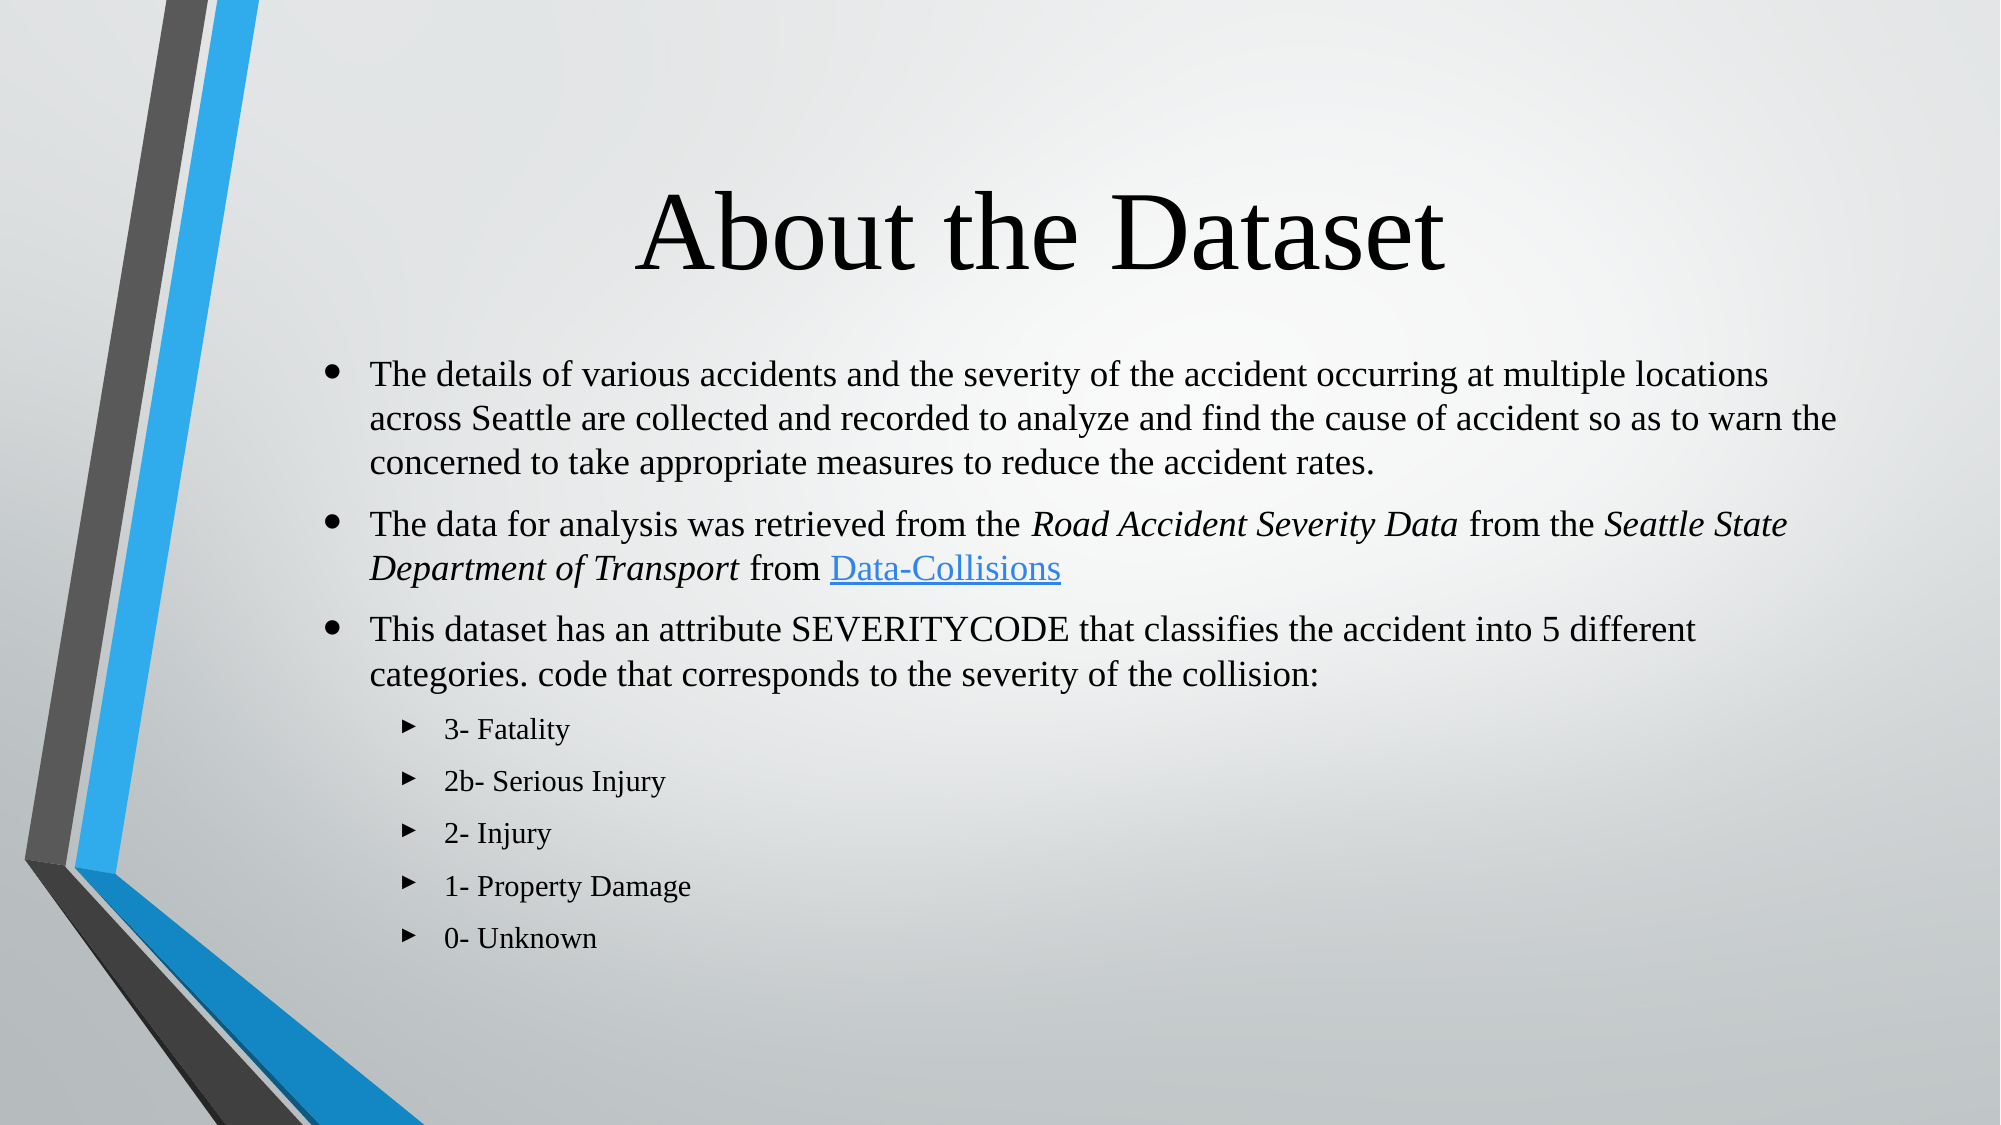

# About the Dataset
The details of various accidents and the severity of the accident occurring at multiple locations across Seattle are collected and recorded to analyze and find the cause of accident so as to warn the concerned to take appropriate measures to reduce the accident rates.
The data for analysis was retrieved from the Road Accident Severity Data from the Seattle State Department of Transport from Data-Collisions
This dataset has an attribute SEVERITYCODE that classifies the accident into 5 different categories. code that corresponds to the severity of the collision:
3- Fatality
2b- Serious Injury
2- Injury
1- Property Damage
0- Unknown